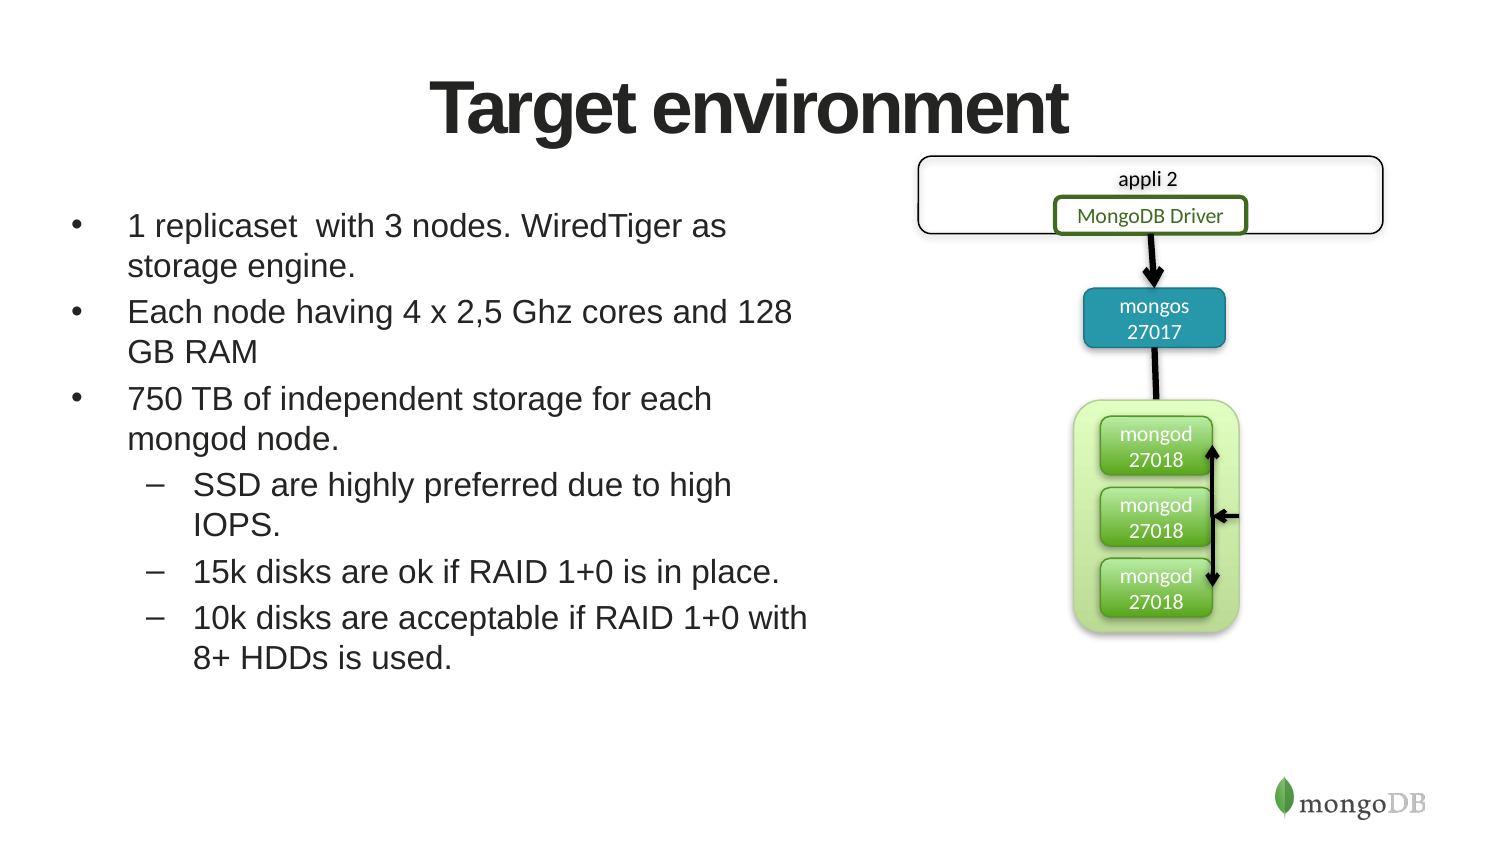

# Target environment
appli 2

MongoDB Driver
1 replicaset  with 3 nodes. WiredTiger as storage engine.
Each node having 4 x 2,5 Ghz cores and 128 GB RAM
750 TB of independent storage for each mongod node.
SSD are highly preferred due to high IOPS.
15k disks are ok if RAID 1+0 is in place.
10k disks are acceptable if RAID 1+0 with 8+ HDDs is used.
mongos
27017

mongod
27018
mongod
27018
mongod
27018